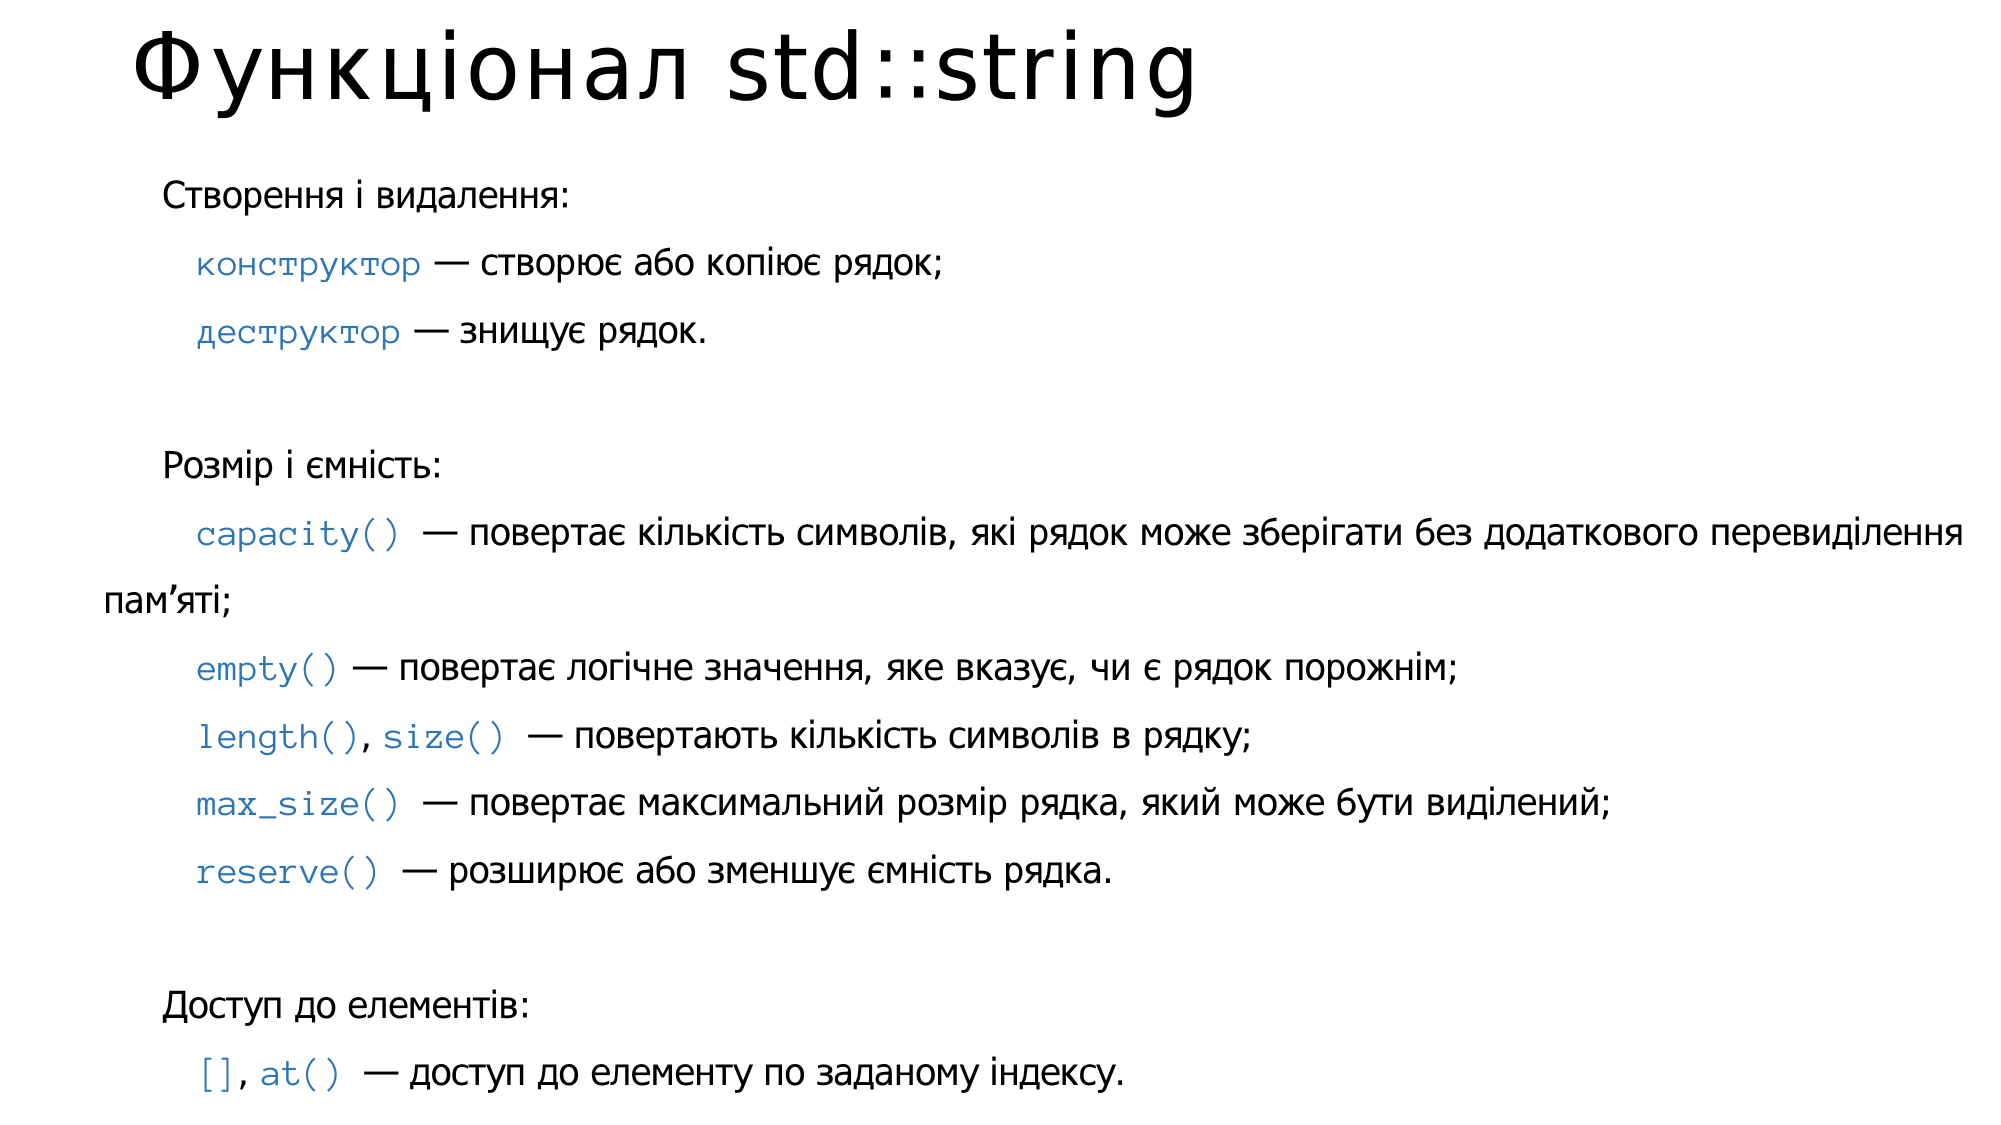

# Функціонал std::string
Створення і видалення:
   конструктор — створює або копіює рядок;
   деструктор — знищує рядок.

Розмір і ємність:
   capacity() — повертає кількість символів, які рядок може зберігати без додаткового перевиділення пам’яті;
   empty() — повертає логічне значення, яке вказує, чи є рядок порожнім;
   length(), size() — повертають кількість символів в рядку;
   max_size() — повертає максимальний розмір рядка, який може бути виділений;
   reserve() — розширює або зменшує ємність рядка.

Доступ до елементів:
   [], at() — доступ до елементу по заданому індексу.